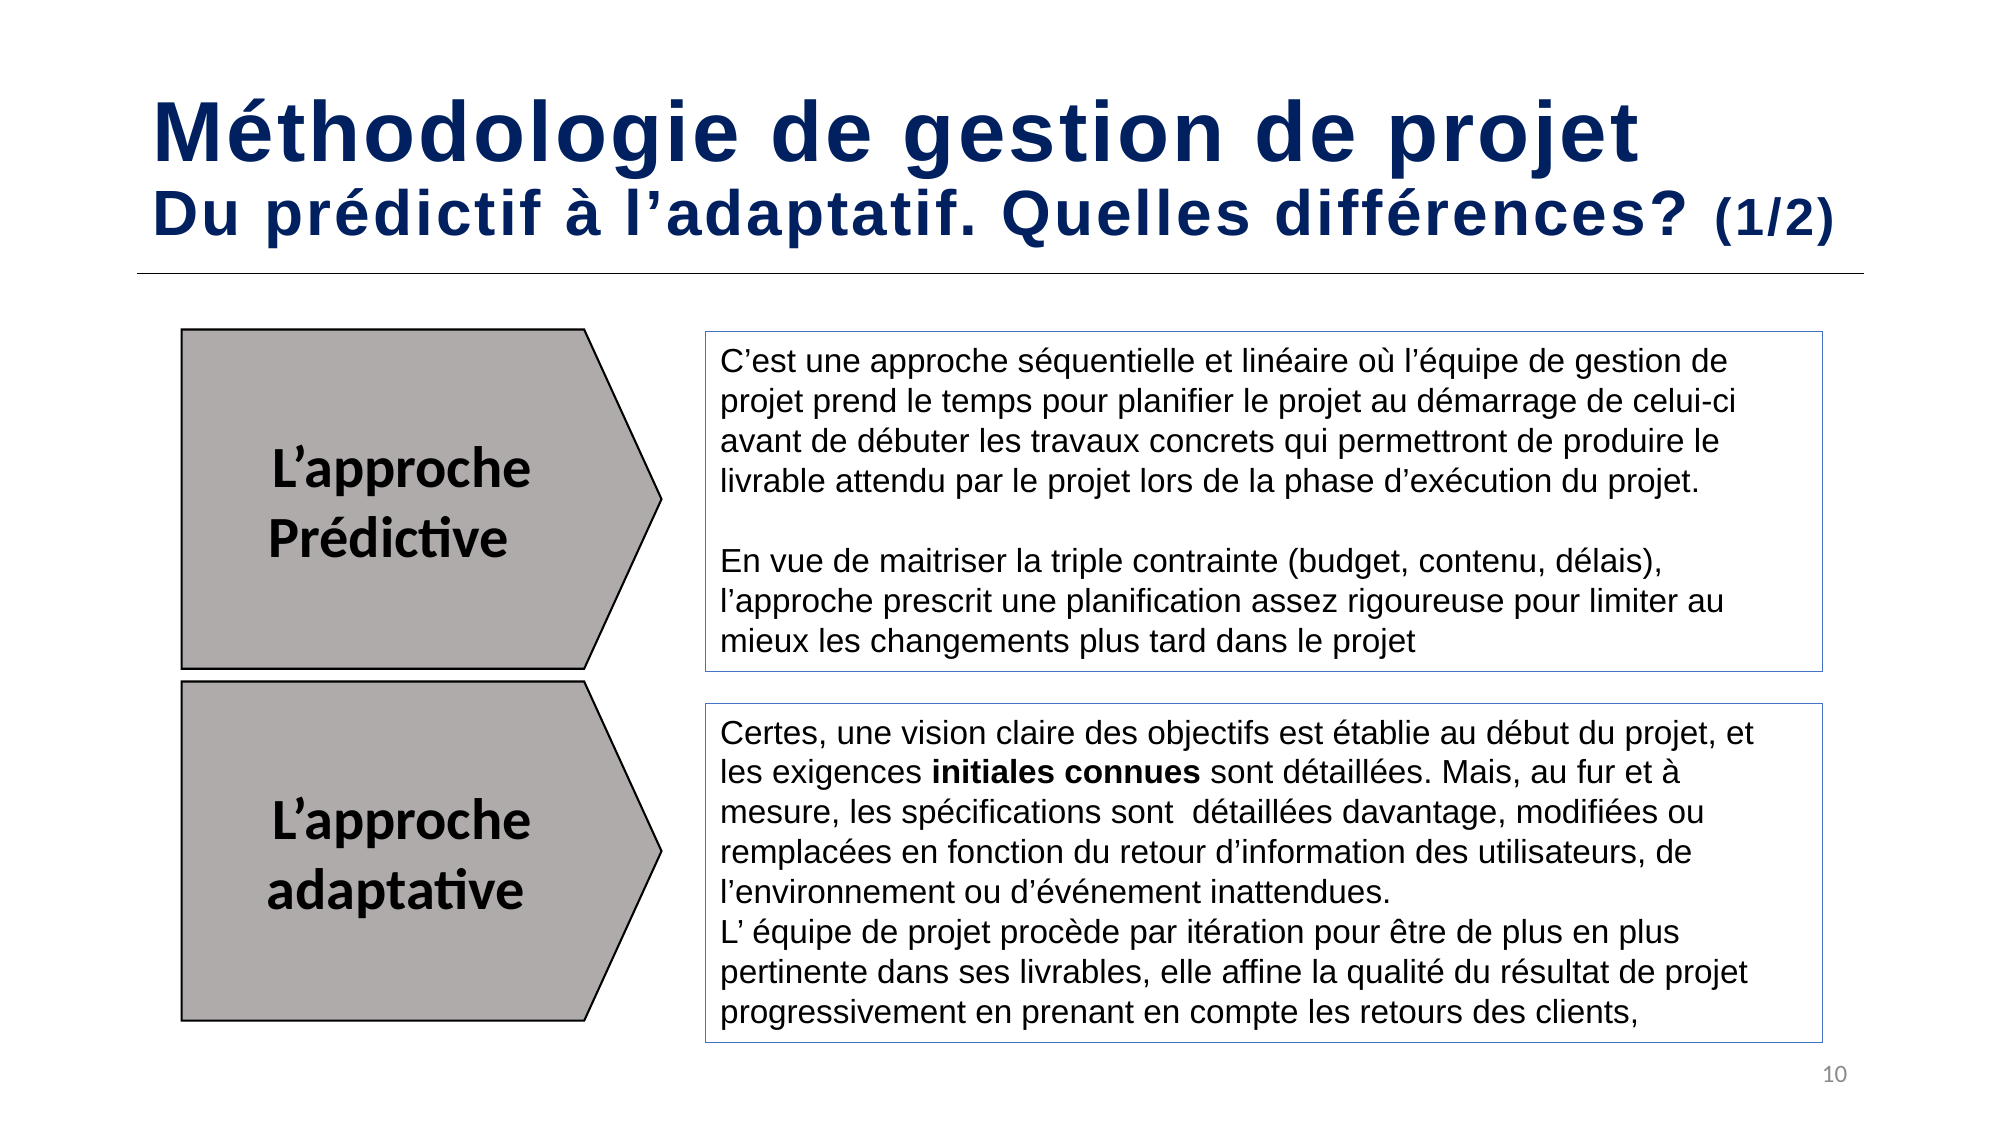

# Méthodologie de gestion de projet Du prédictif à l’adaptatif. Quelles différences? (1/2)
L’approche Prédictive
C’est une approche séquentielle et linéaire où l’équipe de gestion de projet prend le temps pour planifier le projet au démarrage de celui-ci avant de débuter les travaux concrets qui permettront de produire le livrable attendu par le projet lors de la phase d’exécution du projet.

En vue de maitriser la triple contrainte (budget, contenu, délais), l’approche prescrit une planification assez rigoureuse pour limiter au mieux les changements plus tard dans le projet
L’approche adaptative
Certes, une vision claire des objectifs est établie au début du projet, et les exigences initiales connues sont détaillées. Mais, au fur et à mesure, les spécifications sont  détaillées davantage, modifiées ou remplacées en fonction du retour d’information des utilisateurs, de l’environnement ou d’événement inattendues.
L’ équipe de projet procède par itération pour être de plus en plus pertinente dans ses livrables, elle affine la qualité du résultat de projet progressivement en prenant en compte les retours des clients,
10